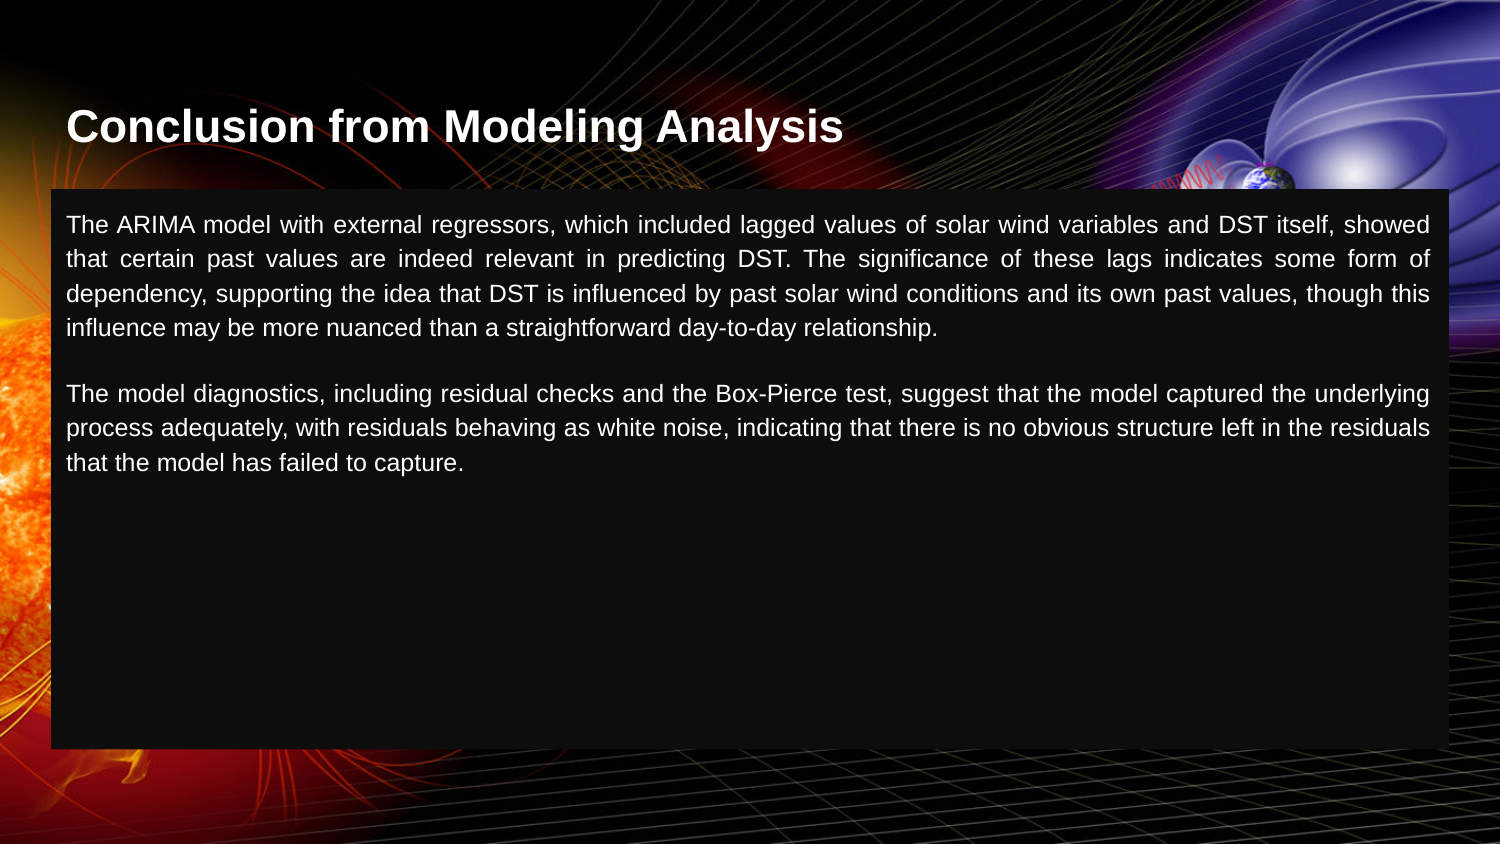

9.0108e-01
# Conclusion from Modeling Analysis
The ARIMA model with external regressors, which included lagged values of solar wind variables and DST itself, showed that certain past values are indeed relevant in predicting DST. The significance of these lags indicates some form of dependency, supporting the idea that DST is influenced by past solar wind conditions and its own past values, though this influence may be more nuanced than a straightforward day-to-day relationship.
The model diagnostics, including residual checks and the Box-Pierce test, suggest that the model captured the underlying process adequately, with residuals behaving as white noise, indicating that there is no obvious structure left in the residuals that the model has failed to capture.